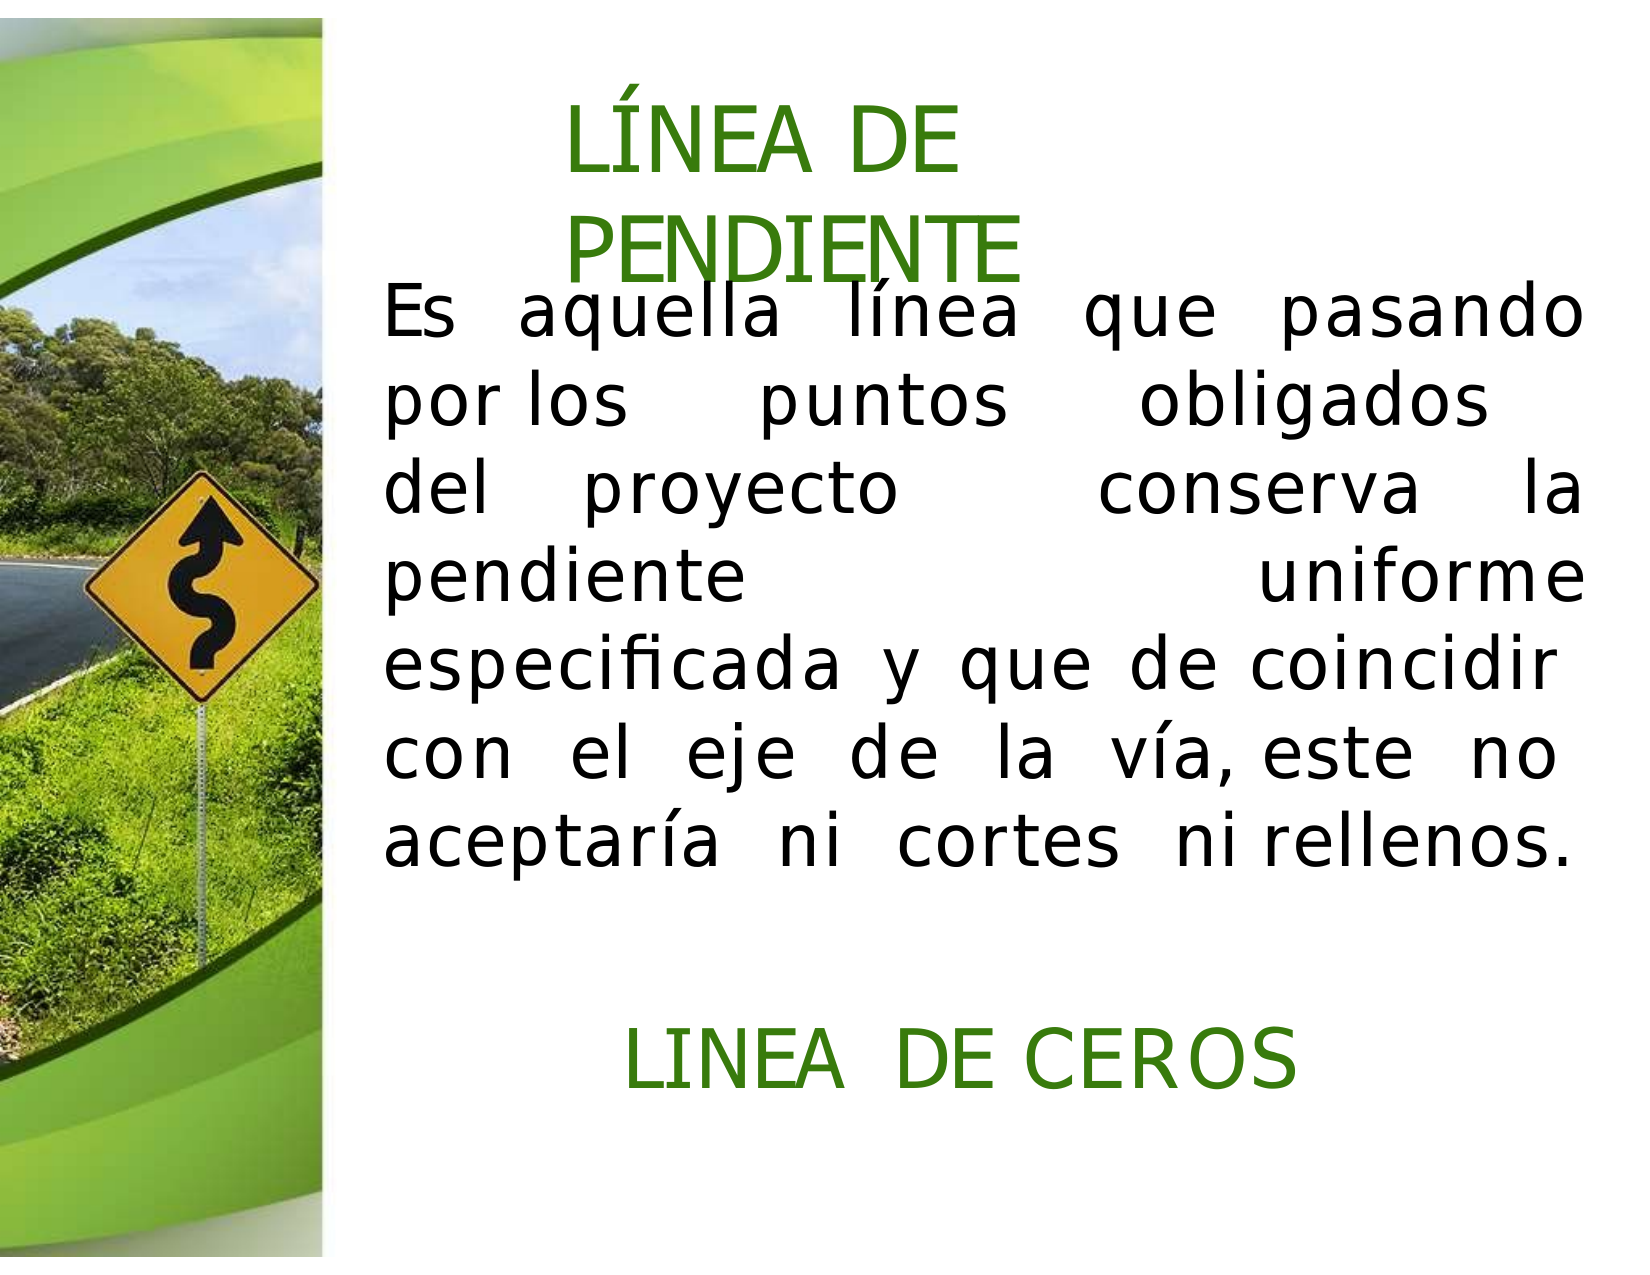

# LÍNEA DE PENDIENTE
Es aquella línea que pasando por los    puntos    obligados    del proyecto  conserva la pendiente uniforme especificada y que de coincidir  con  el  eje  de  la  vía, este  no  aceptaría  ni  cortes  ni rellenos.

LINEA	DE CEROS